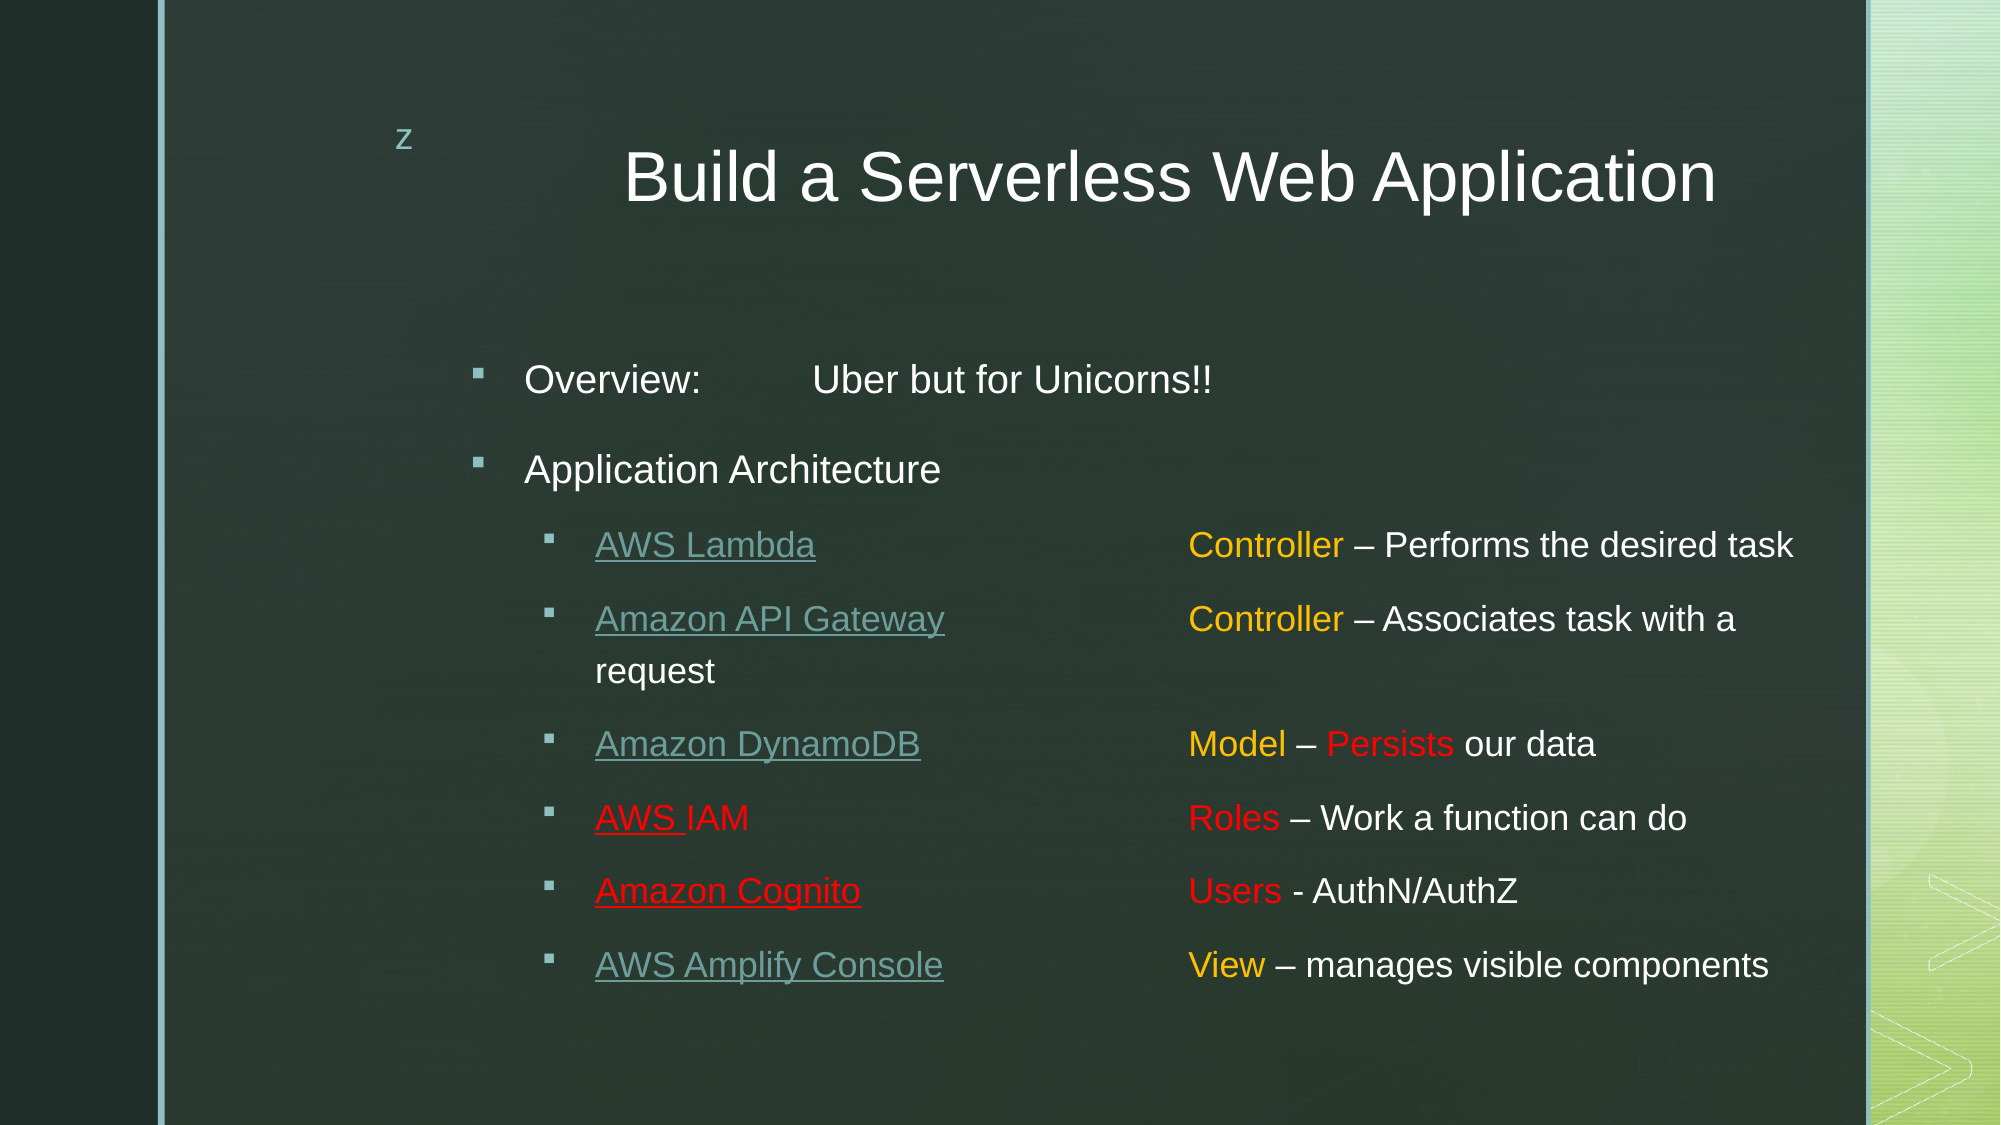

# Build a Serverless Web Application
Overview:	Uber but for Unicorns!!
Application Architecture
AWS Lambda	Controller – Performs the desired task
Amazon API Gateway	Controller – Associates task with a request
Amazon DynamoDB	Model – Persists our data
AWS IAM	Roles – Work a function can do
Amazon Cognito	Users - AuthN/AuthZ
AWS Amplify Console	View – manages visible components